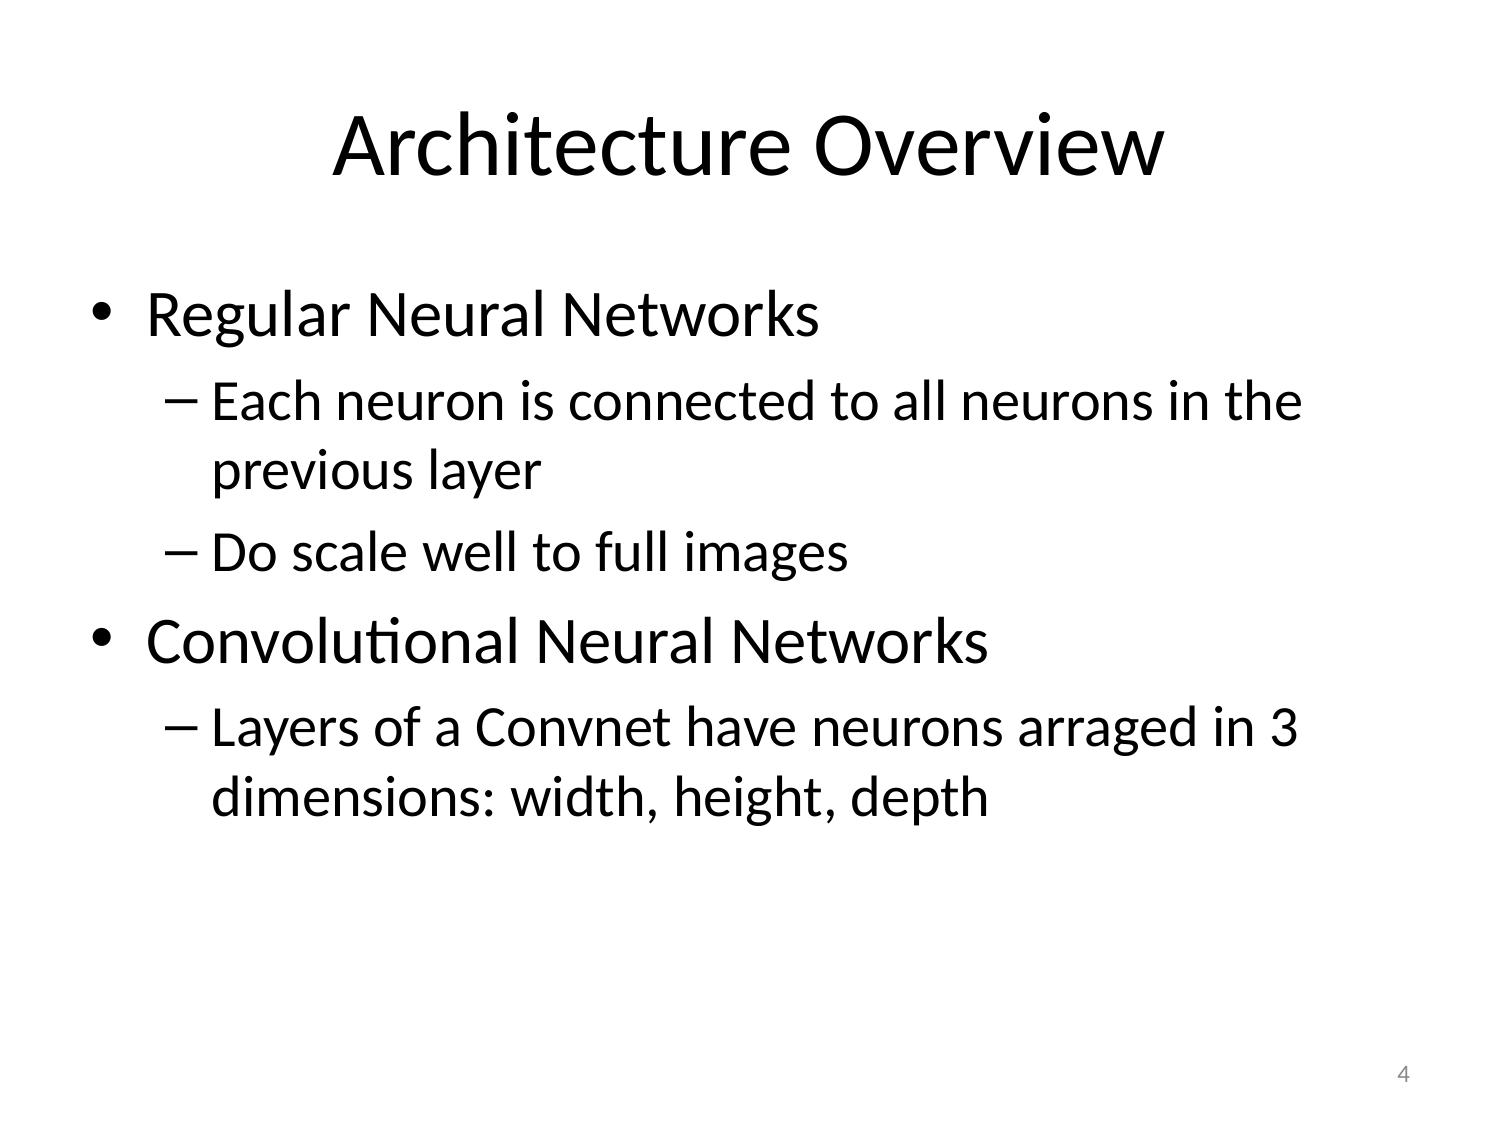

# Architecture Overview
Regular Neural Networks
Each neuron is connected to all neurons in the previous layer
Do scale well to full images
Convolutional Neural Networks
Layers of a Convnet have neurons arraged in 3 dimensions: width, height, depth
4